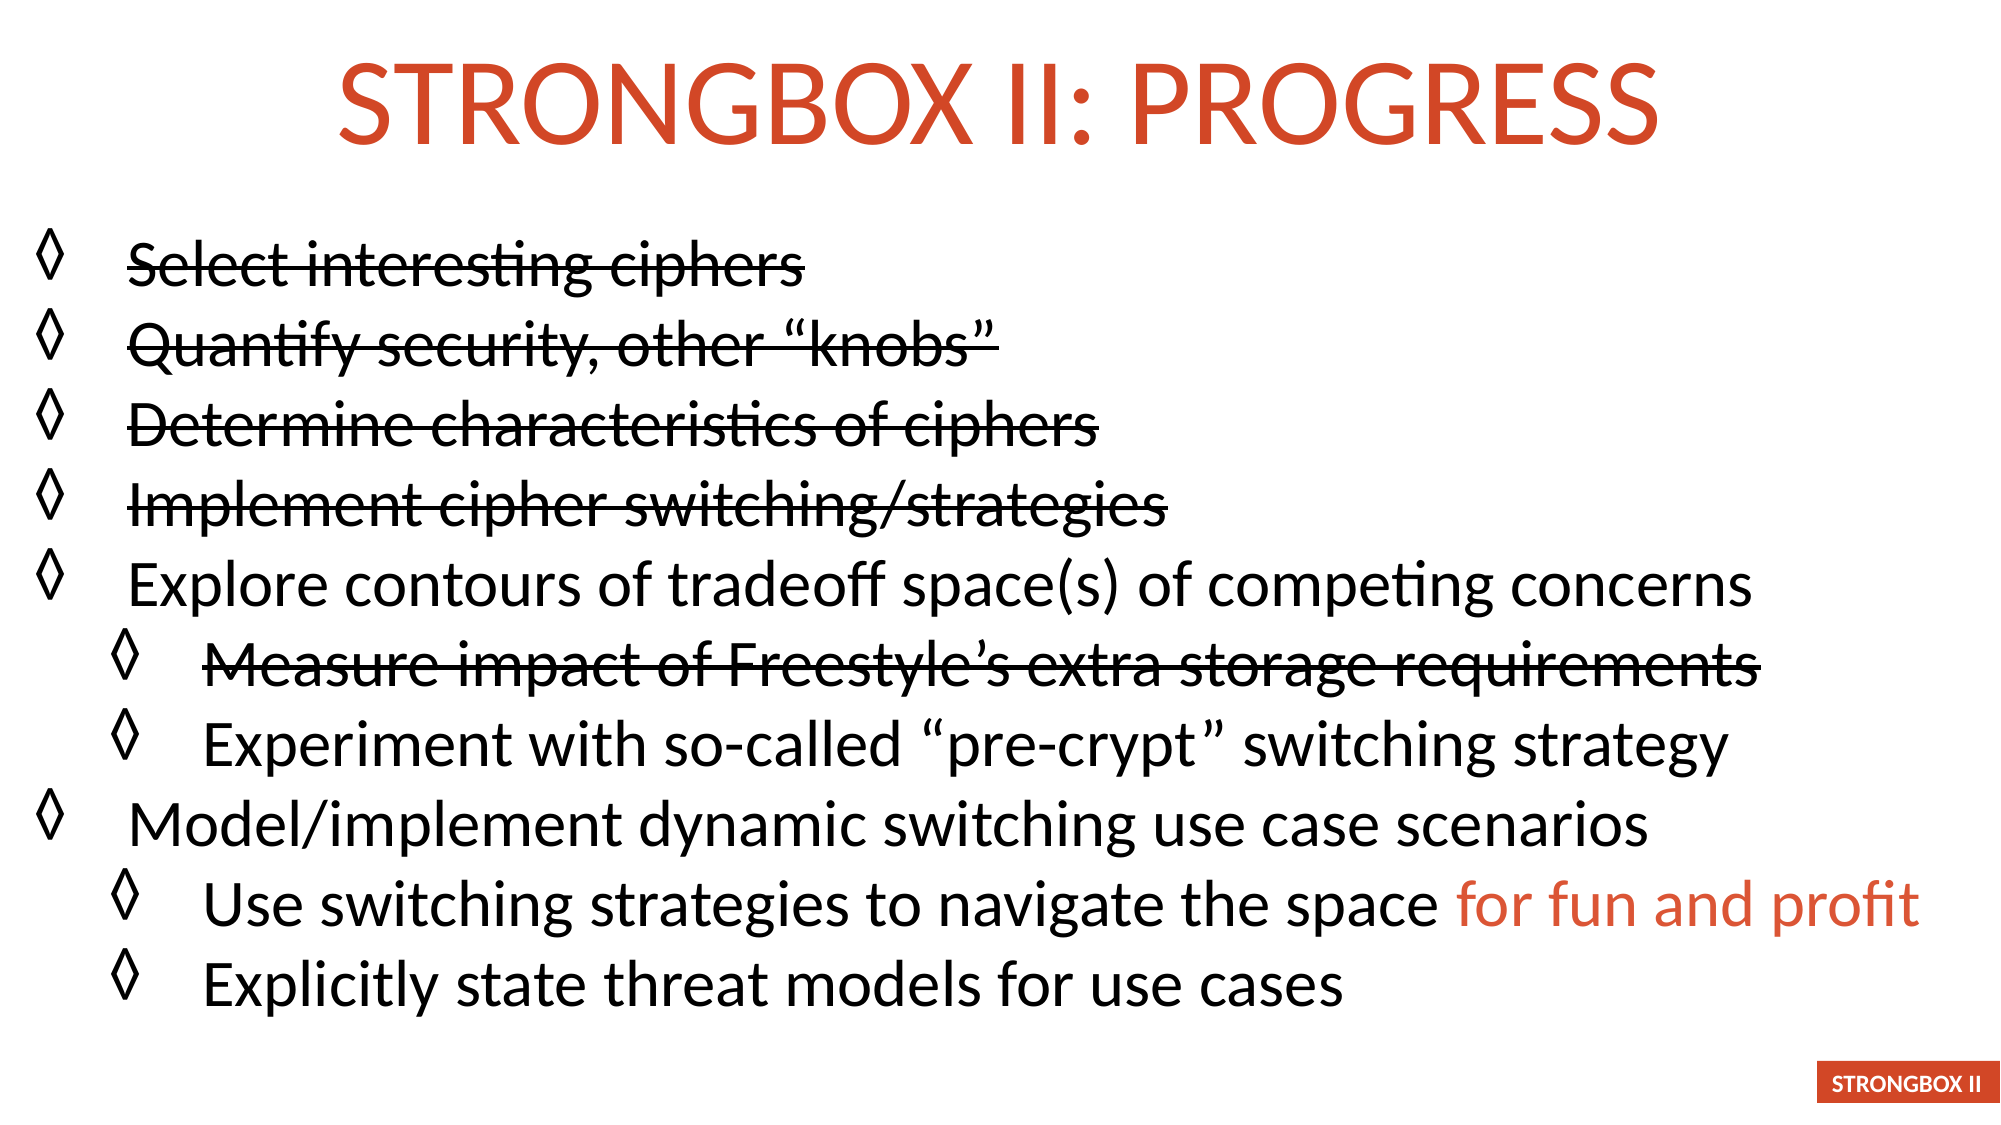

Strongbox II: Progress
Select interesting ciphers
Quantify security, other “knobs”
Determine characteristics of ciphers
Implement cipher switching/strategies
Explore contours of tradeoff space(s) of competing concerns
Measure impact of Freestyle’s extra storage requirements
Experiment with so-called “pre-crypt” switching strategy
Model/implement dynamic switching use case scenarios
Use switching strategies to navigate the space for fun and profit
Explicitly state threat models for use cases
STRONGBOX II